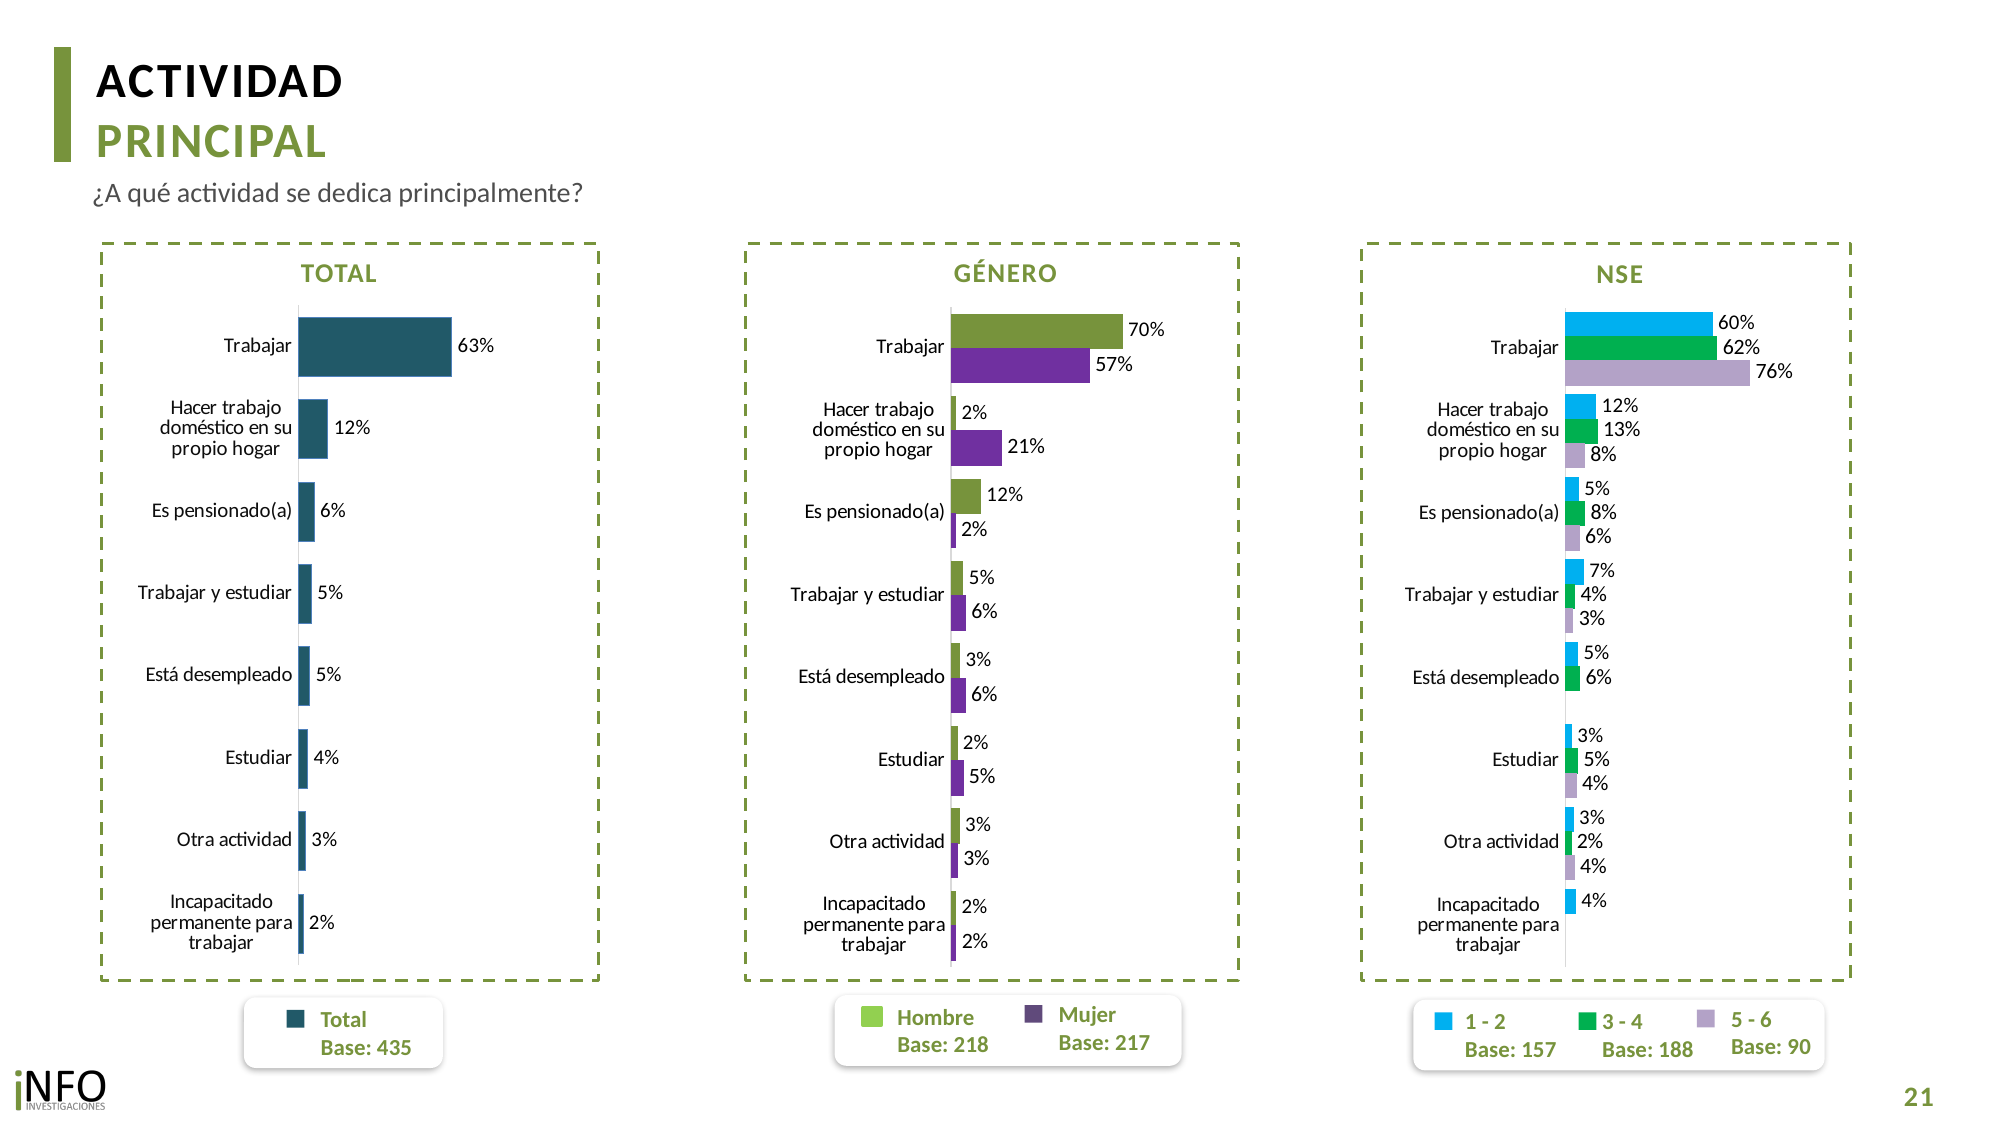

ACTIVIDAD
PRINCIPAL

¿A qué actividad se dedica principalmente?

TOTAL
GÉNERO
NSE

### Chart

| Category | Total |
|---|---|
| Trabajar | 0.6286558029611289 |
| Hacer trabajo doméstico en su propio hogar | 0.1207480995775258 |
| Es pensionado(a) | 0.06390966504188553 |
| Trabajar y estudiar | 0.05385005830407259 |
| Está desempleado | 0.04709077335407421 |
| Estudiar | 0.037665888091998355 |
| Otra actividad | 0.02891567974145412 |
| Incapacitado permanente para trabajar | 0.01916403292785647 |

### Chart

| Category | Hombre | Mujer |
|---|---|---|
| Trabajar | 0.7014969029573885 | 0.5672676274945946 |
| Hacer trabajo doméstico en su propio hogar | 0.01908781376228063 | 0.20642417344139205 |
| Es pensionado(a) | 0.12007407939563304 | 0.01657607283226428 |
| Trabajar y estudiar | 0.048351311187723726 | 0.058484228475059984 |
| Está desempleado | 0.03467968824013556 | 0.057550443385742577 |
| Estudiar | 0.024148759364222575 | 0.04905769670261957 |
| Otra actividad | 0.033073631330335106 | 0.02541148963816504 |
| Incapacitado permanente para trabajar | 0.01908781376228063 | 0.019228268030161814 |

### Chart

| Category | 1 - 2 | 3 - 4 | 5 - 6 |
|---|---|---|---|
| Trabajar | 0.6016985060137056 | 0.6212478759817666 | 0.7552572495931977 |
| Hacer trabajo doméstico en su propio hogar | 0.12375959320459833 | 0.1303469706005873 | 0.07789899175244314 |
| Es pensionado(a) | 0.05294112656985325 | 0.07878035456777069 | 0.05688983158211412 |
| Trabajar y estudiar | 0.073549486587192 | 0.038178710309535534 | 0.03033886276951301 |
| Está desempleado | 0.04965392121167322 | 0.05850588437625506 | None |
| Estudiar | 0.025508208374365668 | 0.0499588506257493 | 0.043597423307955865 |
| Otra actividad | 0.03216017738330266 | 0.022981353538332777 | 0.036017640994776216 |
| Incapacitado permanente para trabajar | 0.04072898065530897 | None | None |
Mujer
Base: 217

Hombre
Base: 218

5 - 6
Base: 90

1 - 2
Base: 157
3 - 4
Base: 188

Total
Base: 435

21